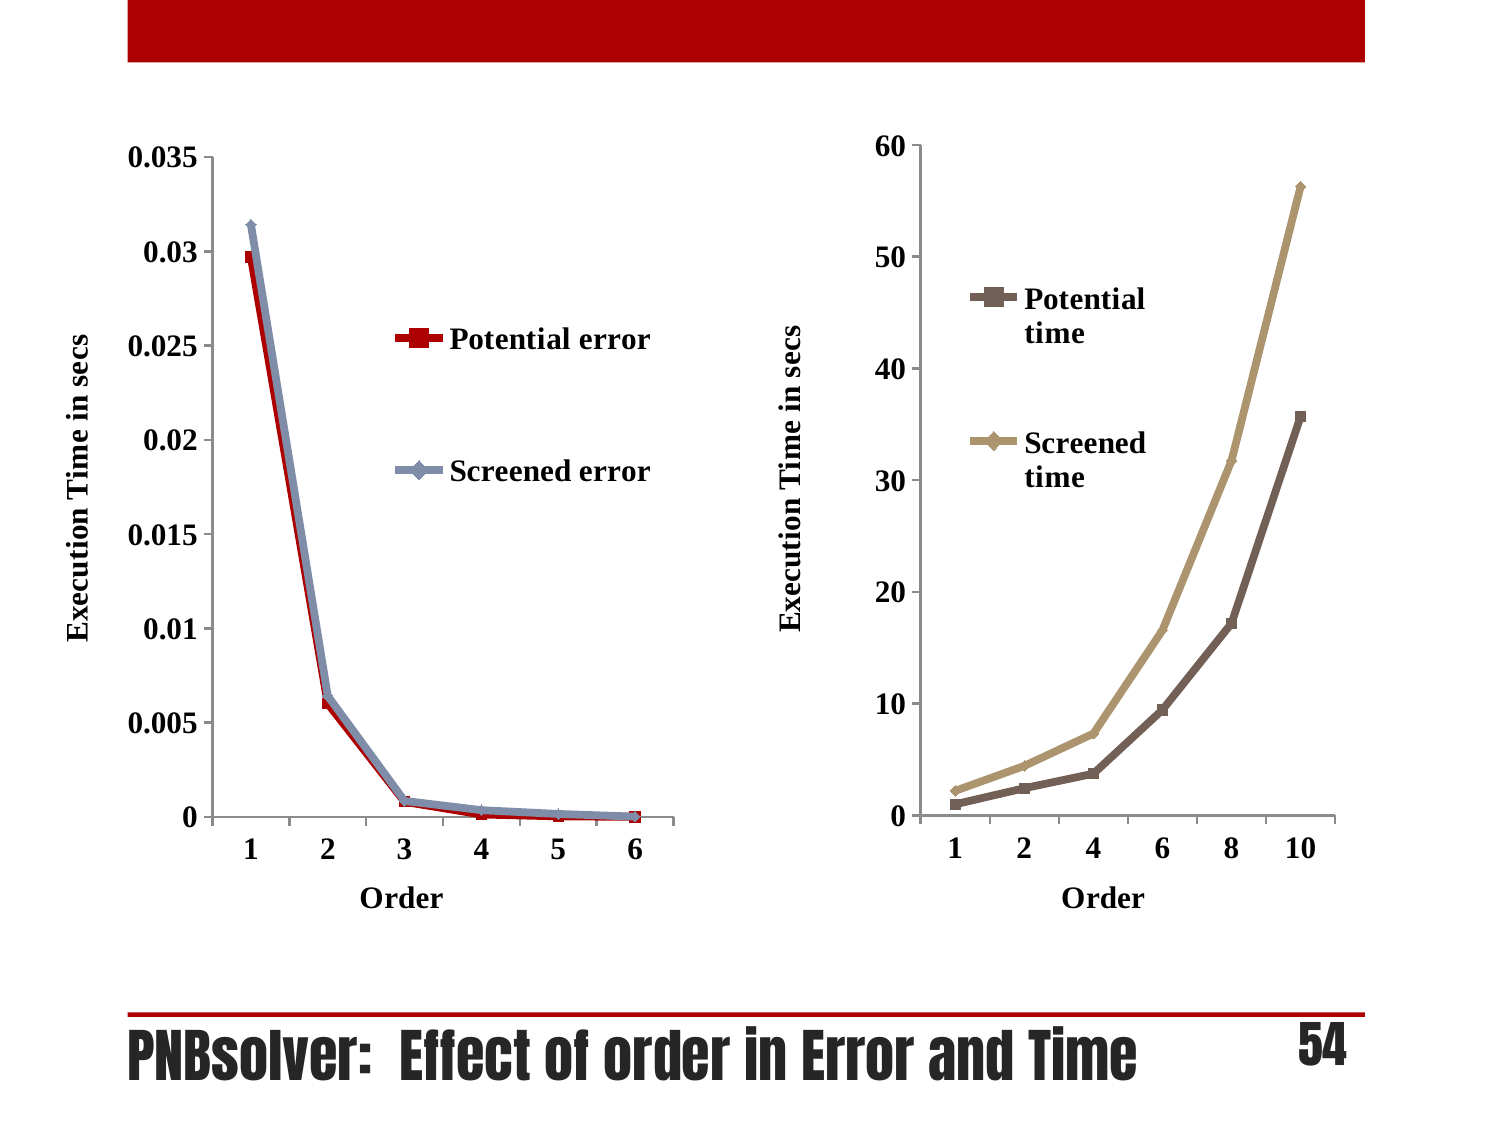

### Chart

| Category | Potential time | Screened time |
|---|---|---|
| 1 | 0.980538 | 2.18386 |
| 2 | 2.42096 | 4.41502 |
| 4 | 3.72132 | 7.31403 |
| 6 | 9.43225 | 16.5551 |
| 8 | 17.1838 | 31.7521 |
| 10 | 35.7121 | 56.3001 |

### Chart

| Category | Potential error | Screened error |
|---|---|---|
# PNBsolver:  Effect of order in Error and Time
54